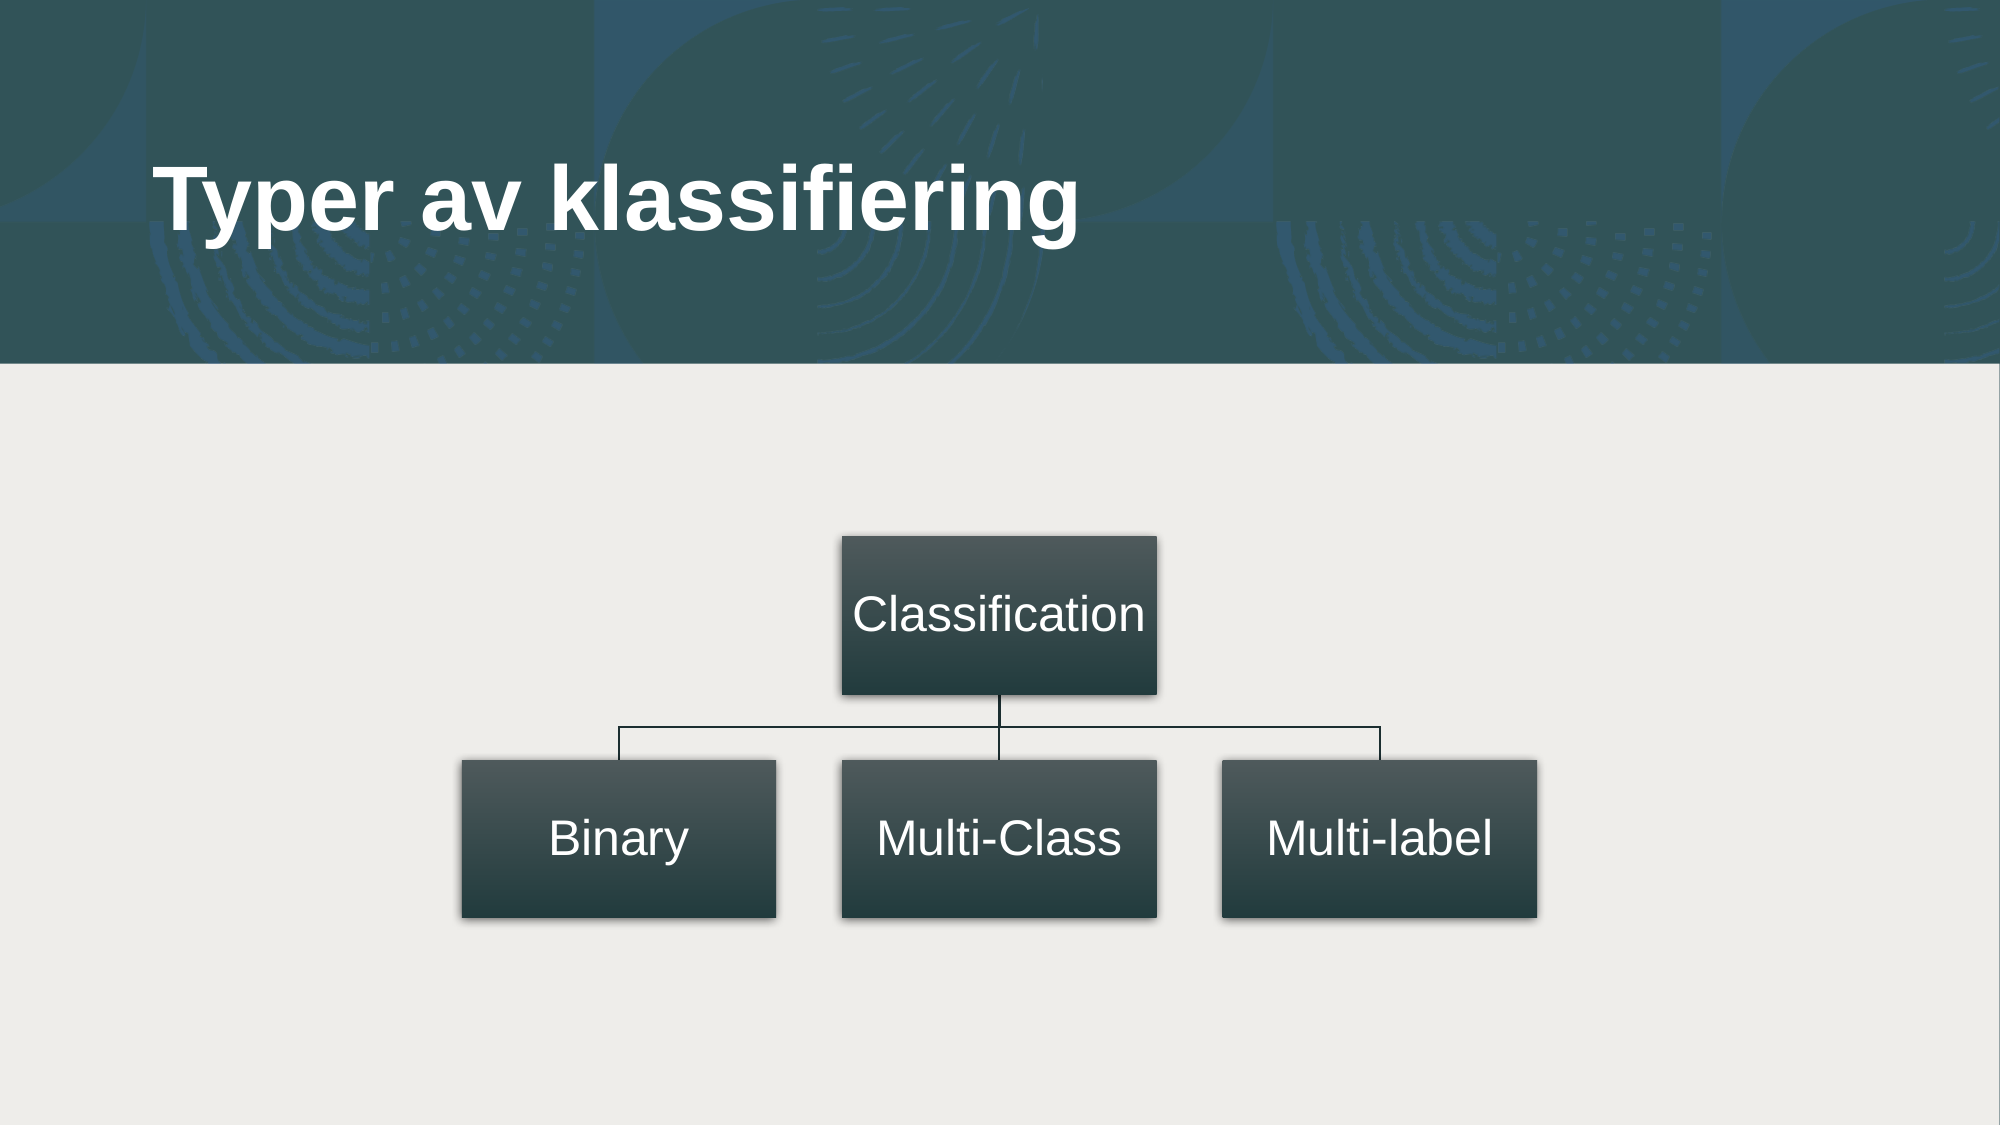

# Typer av klassifiering
Classification
Binary
Multi-Class
Multi-label